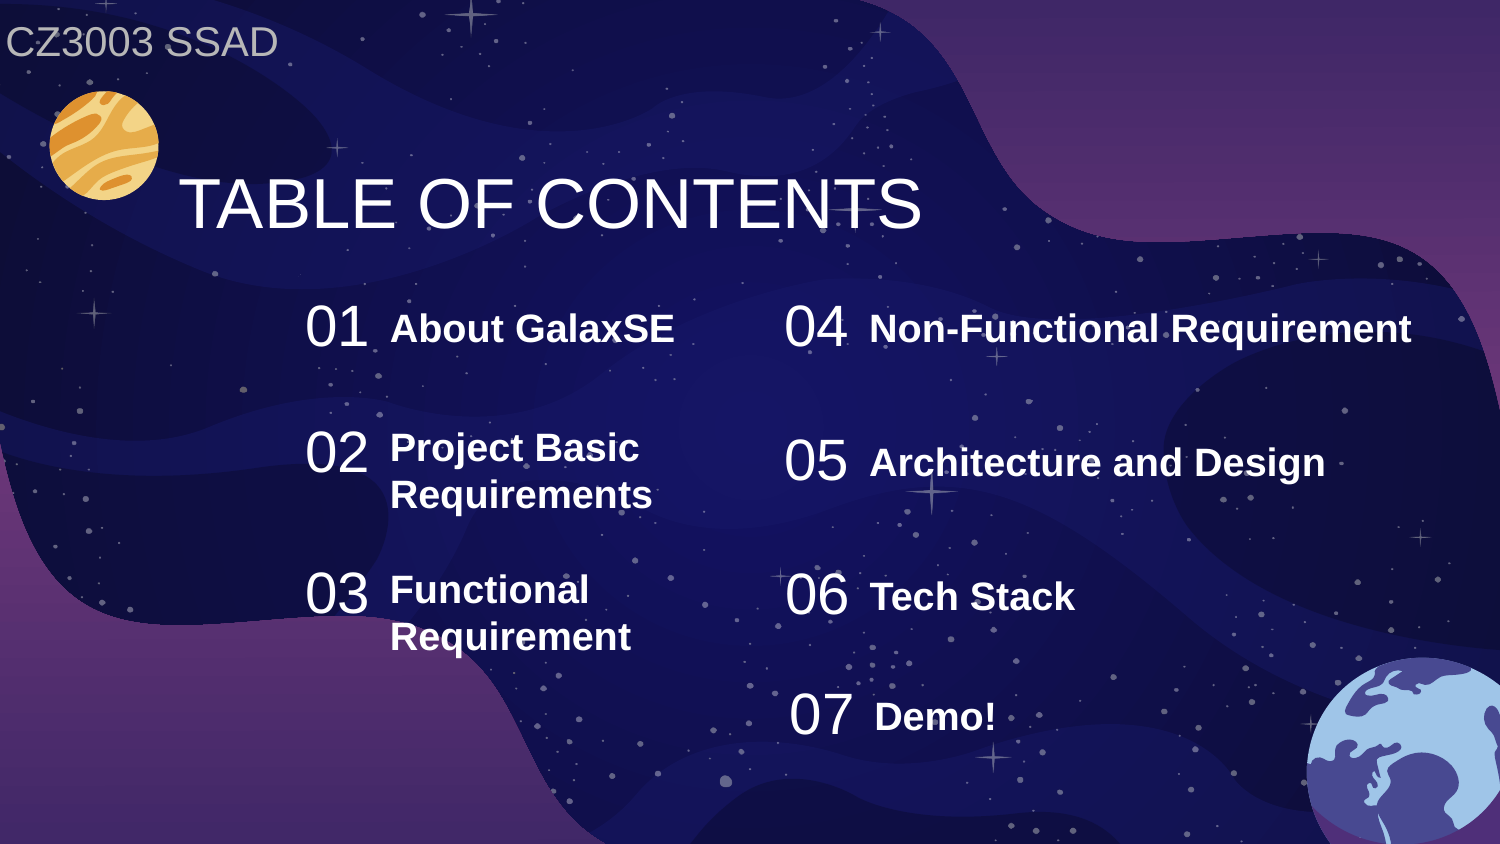

CZ3003 SSAD

TABLE OF CONTENTS
01
04

About GalaxSE
Non-Functional Requirement

02
Project Basic Requirements
05
Architecture and Design

03
06
Functional Requirement
Tech Stack

07
Demo!